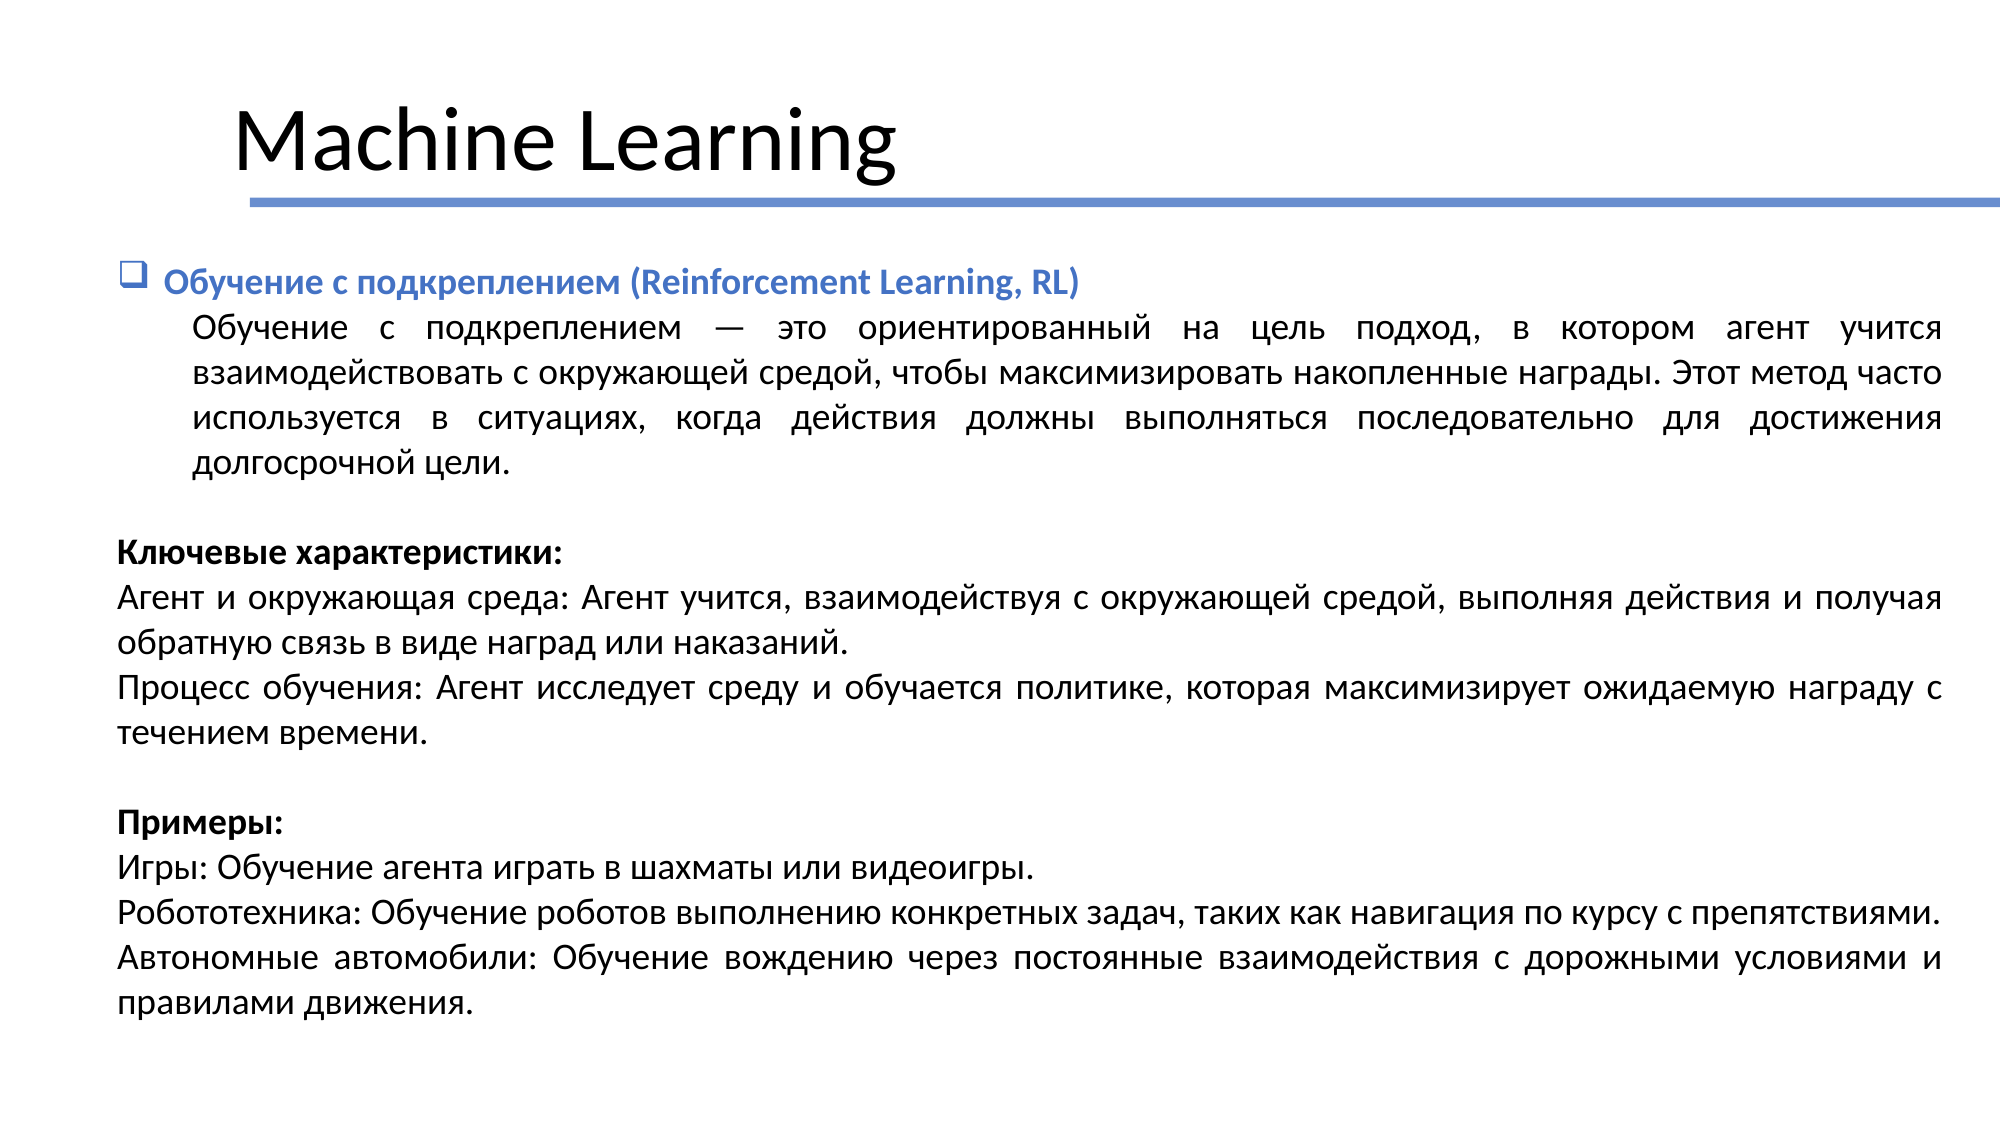

# Machine Learning
Обучение с подкреплением (Reinforcement Learning, RL)
Обучение с подкреплением — это ориентированный на цель подход, в котором агент учится взаимодействовать с окружающей средой, чтобы максимизировать накопленные награды. Этот метод часто используется в ситуациях, когда действия должны выполняться последовательно для достижения долгосрочной цели.

Ключевые характеристики:
Агент и окружающая среда: Агент учится, взаимодействуя с окружающей средой, выполняя действия и получая обратную связь в виде наград или наказаний.
Процесс обучения: Агент исследует среду и обучается политике, которая максимизирует ожидаемую награду с течением времени.

Примеры:
Игры: Обучение агента играть в шахматы или видеоигры.
Робототехника: Обучение роботов выполнению конкретных задач, таких как навигация по курсу с препятствиями.
Автономные автомобили: Обучение вождению через постоянные взаимодействия с дорожными условиями и правилами движения.